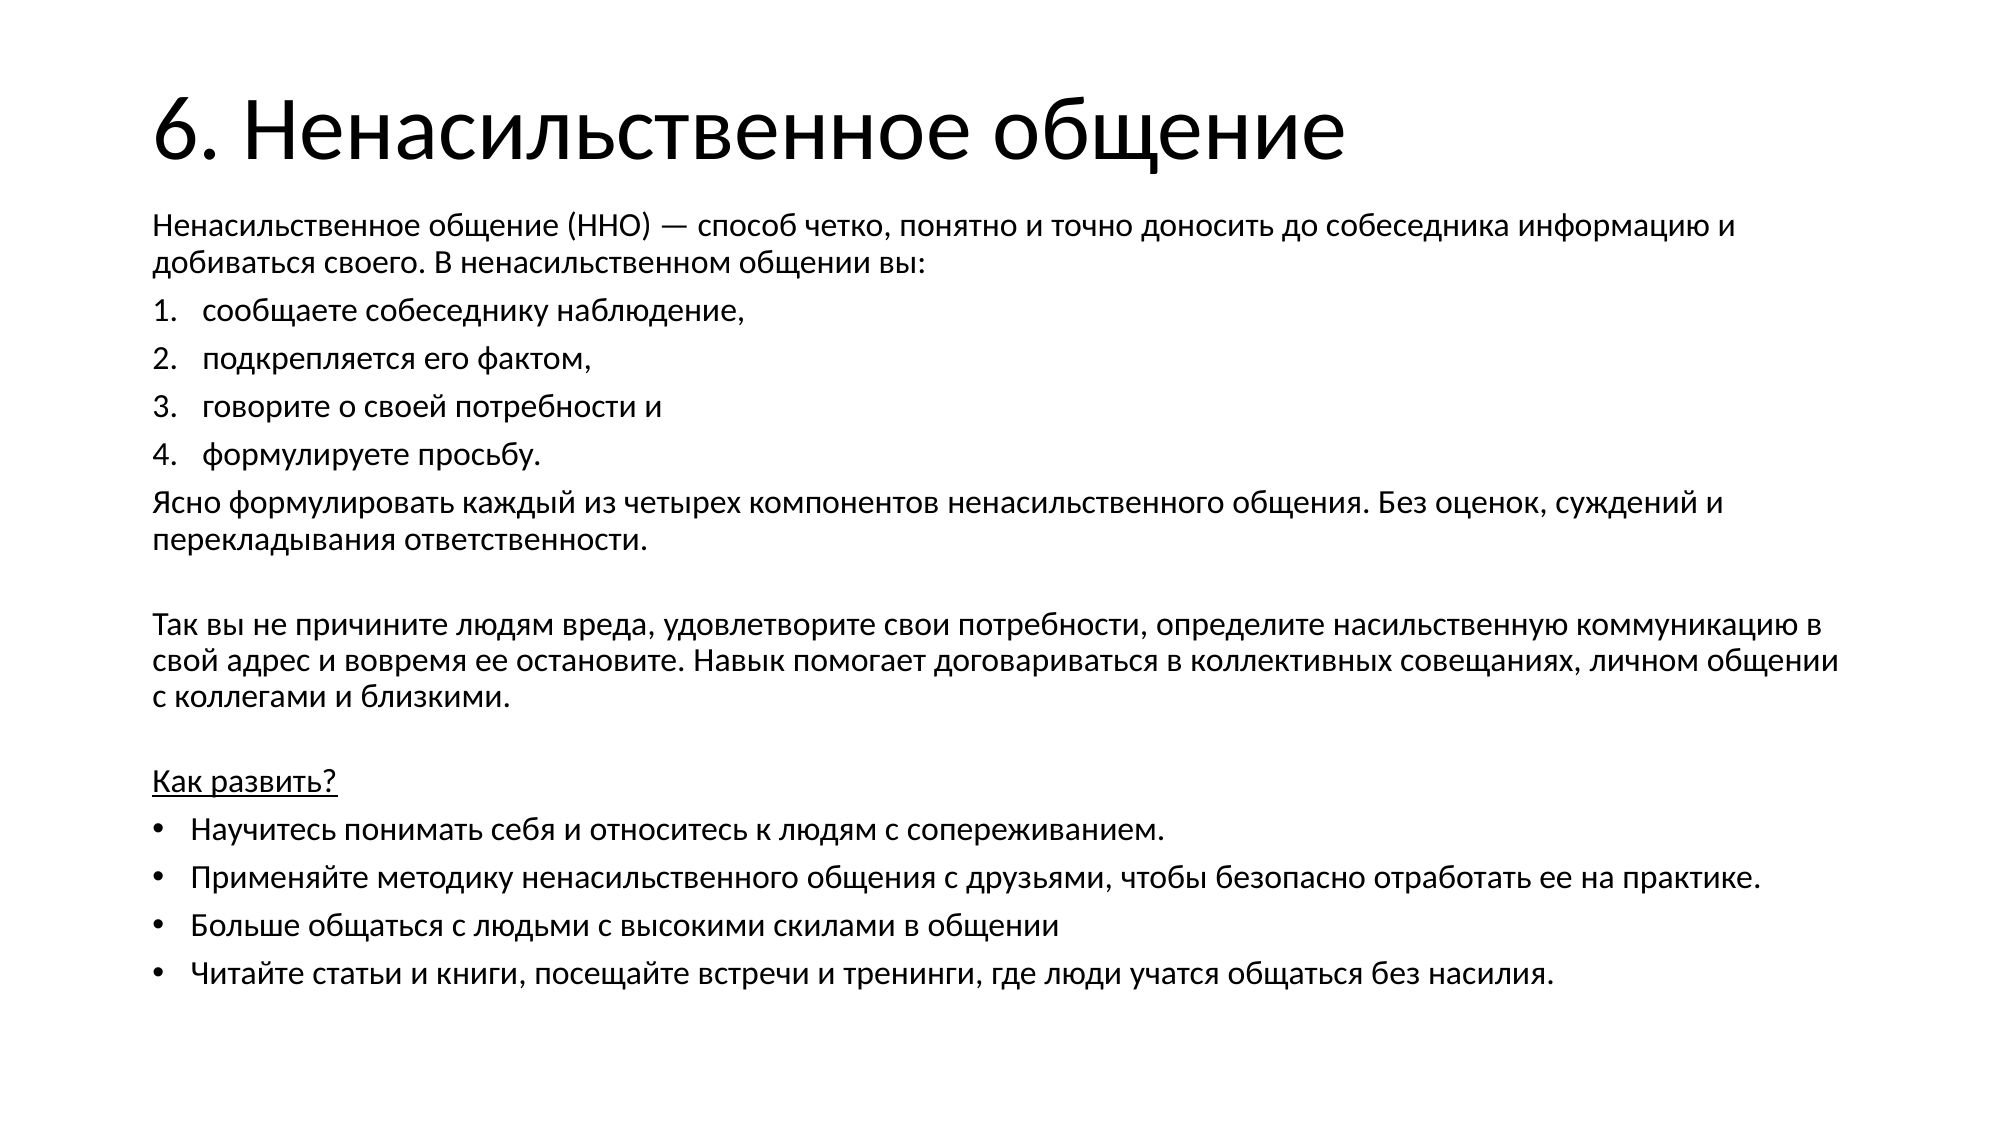

# 6. Ненасильственное общение
Ненасильственное общение (ННО) — способ четко, понятно и точно доносить до собеседника информацию и добиваться своего. В ненасильственном общении вы:
сообщаете собеседнику наблюдение,
подкрепляется его фактом,
говорите о своей потребности и
формулируете просьбу.
Ясно формулировать каждый из четырех компонентов ненасильственного общения. Без оценок, суждений и перекладывания ответственности.
Так вы не причините людям вреда, удовлетворите свои потребности, определите насильственную коммуникацию в свой адрес и вовремя ее остановите. Навык помогает договариваться в коллективных совещаниях, личном общении с коллегами и близкими.
Как развить?
Научитесь понимать себя и относитесь к людям с сопереживанием.
Применяйте методику ненасильственного общения с друзьями, чтобы безопасно отработать ее на практике.
Больше общаться с людьми с высокими скилами в общении
Читайте статьи и книги, посещайте встречи и тренинги, где люди учатся общаться без насилия.